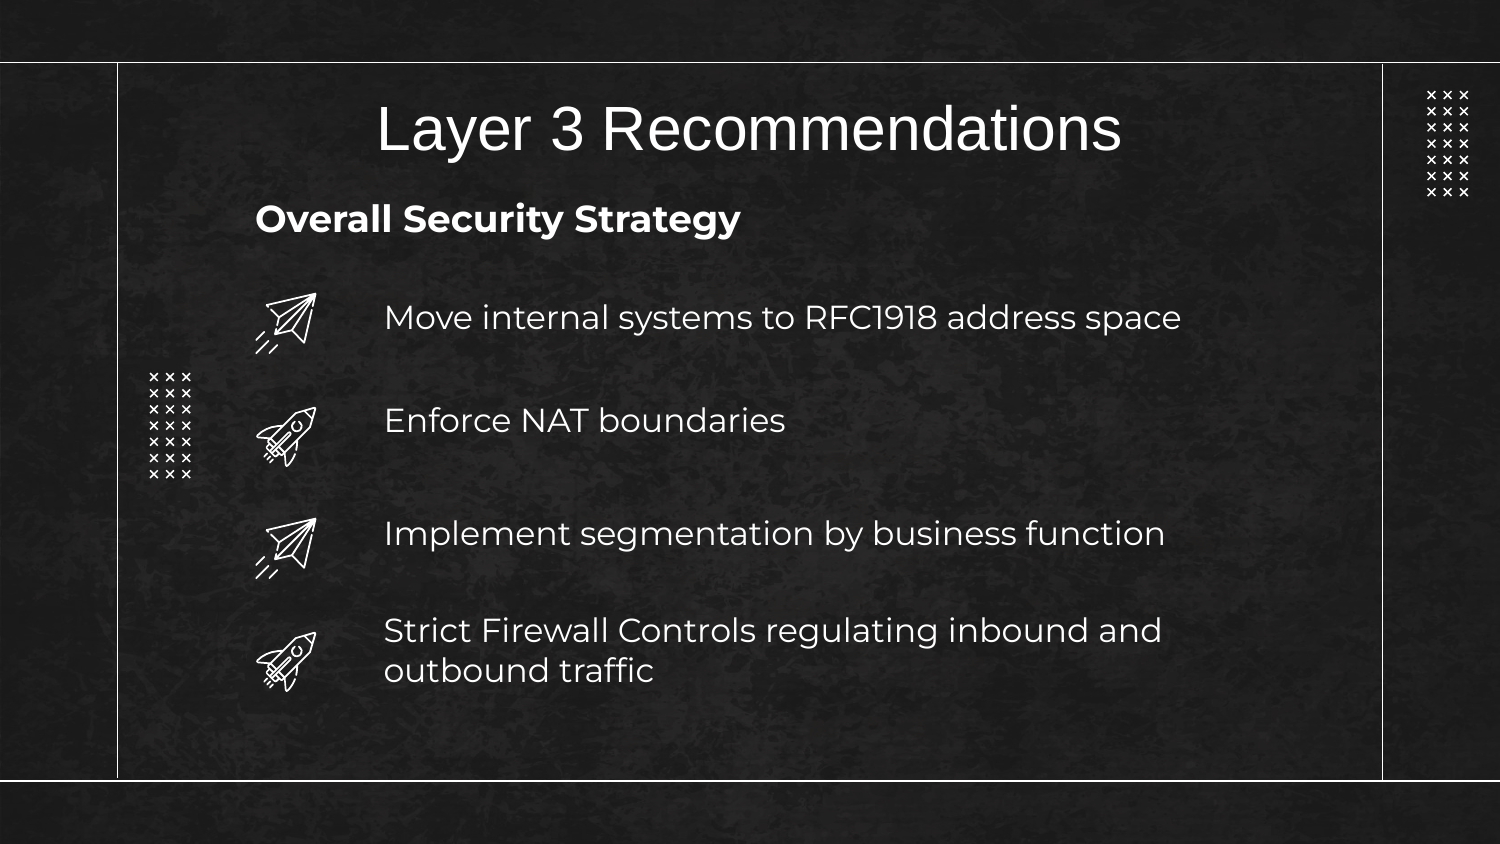

# Layer 3 Recommendations
Overall Security Strategy
Move internal systems to RFC1918 address space

Enforce NAT boundaries

Implement segmentation by business function

Strict Firewall Controls regulating inbound and outbound traffic